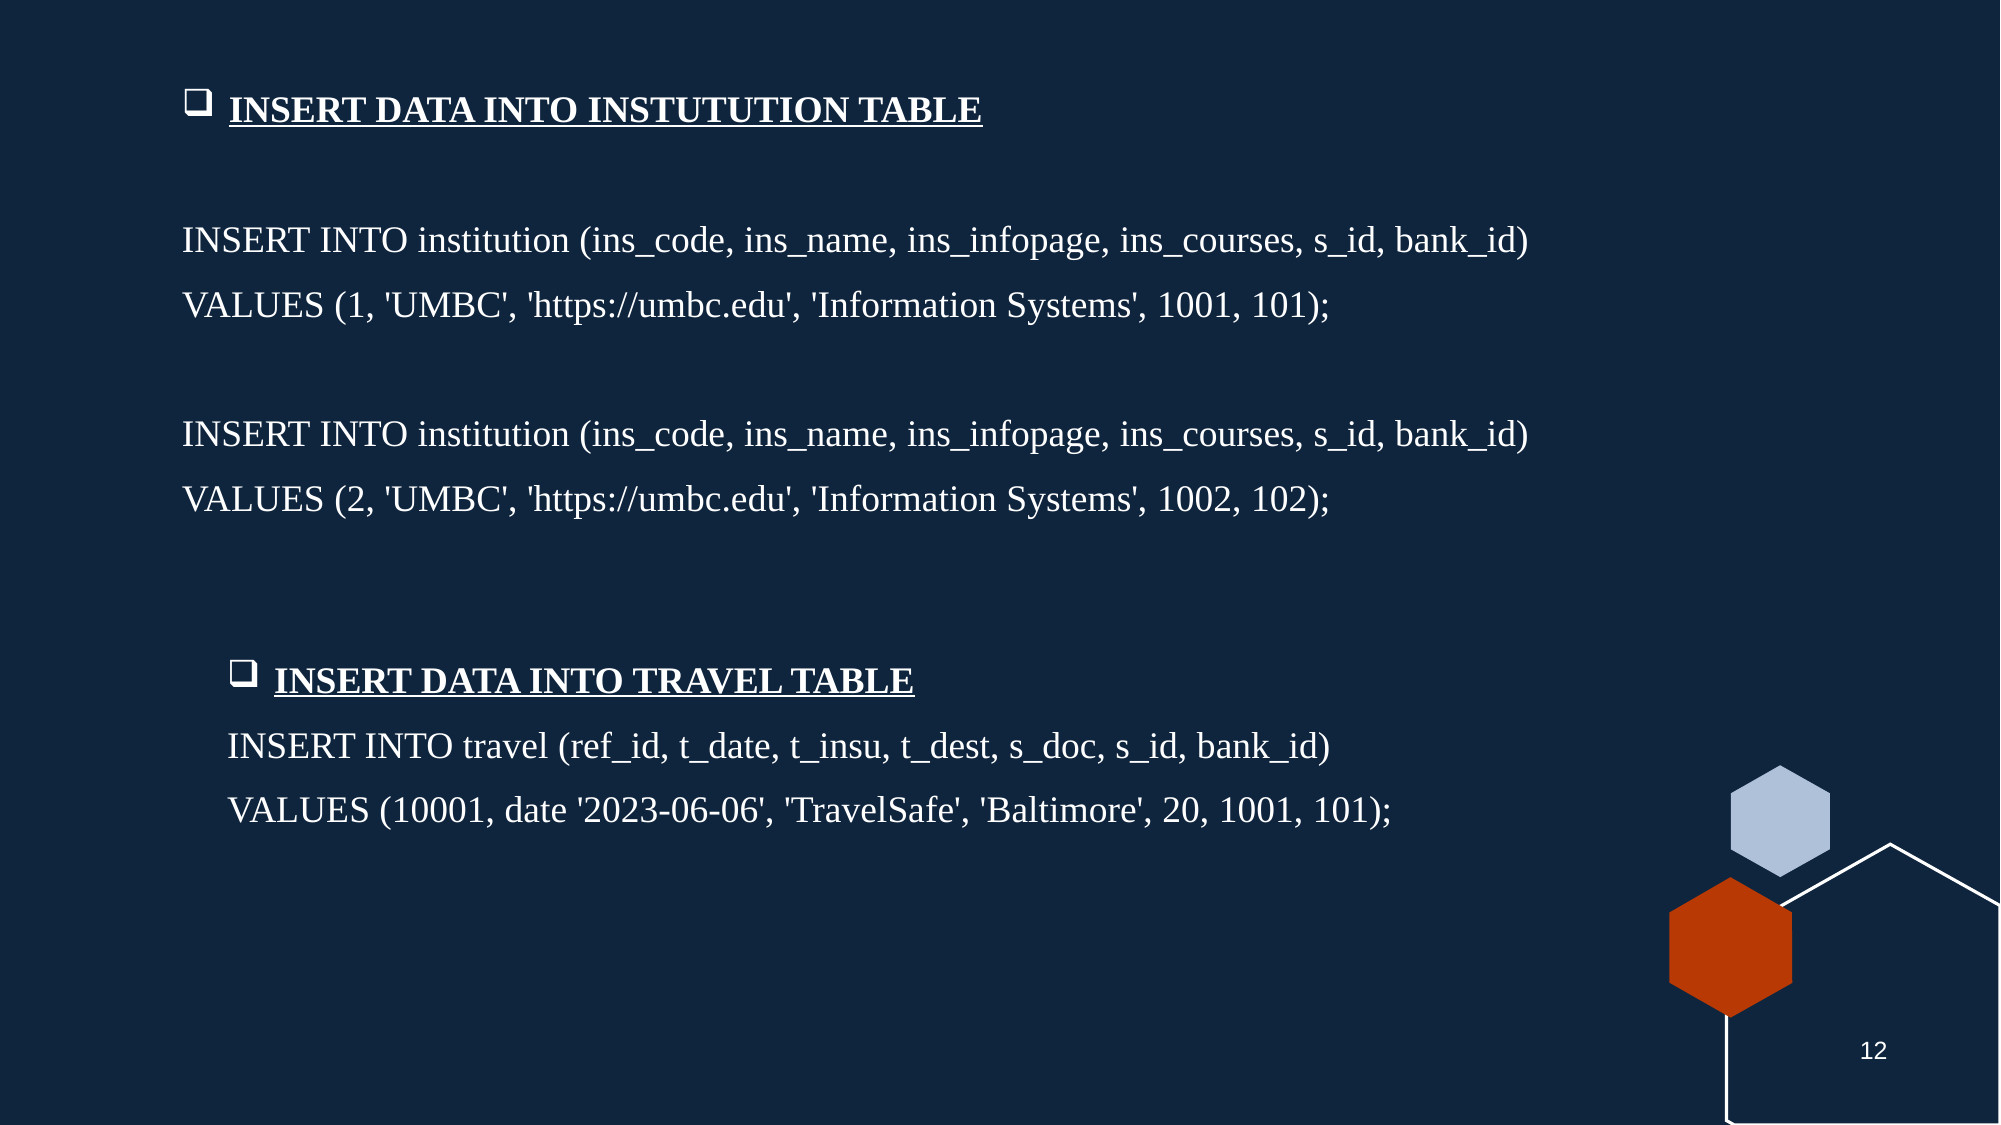

INSERT DATA INTO INSTUTUTION TABLE

INSERT INTO institution (ins_code, ins_name, ins_infopage, ins_courses, s_id, bank_id)
VALUES (1, 'UMBC', 'https://umbc.edu', 'Information Systems', 1001, 101);

INSERT INTO institution (ins_code, ins_name, ins_infopage, ins_courses, s_id, bank_id)
VALUES (2, 'UMBC', 'https://umbc.edu', 'Information Systems', 1002, 102);
INSERT DATA INTO TRAVEL TABLE
INSERT INTO travel (ref_id, t_date, t_insu, t_dest, s_doc, s_id, bank_id)
VALUES (10001, date '2023-06-06', 'TravelSafe', 'Baltimore', 20, 1001, 101);
12